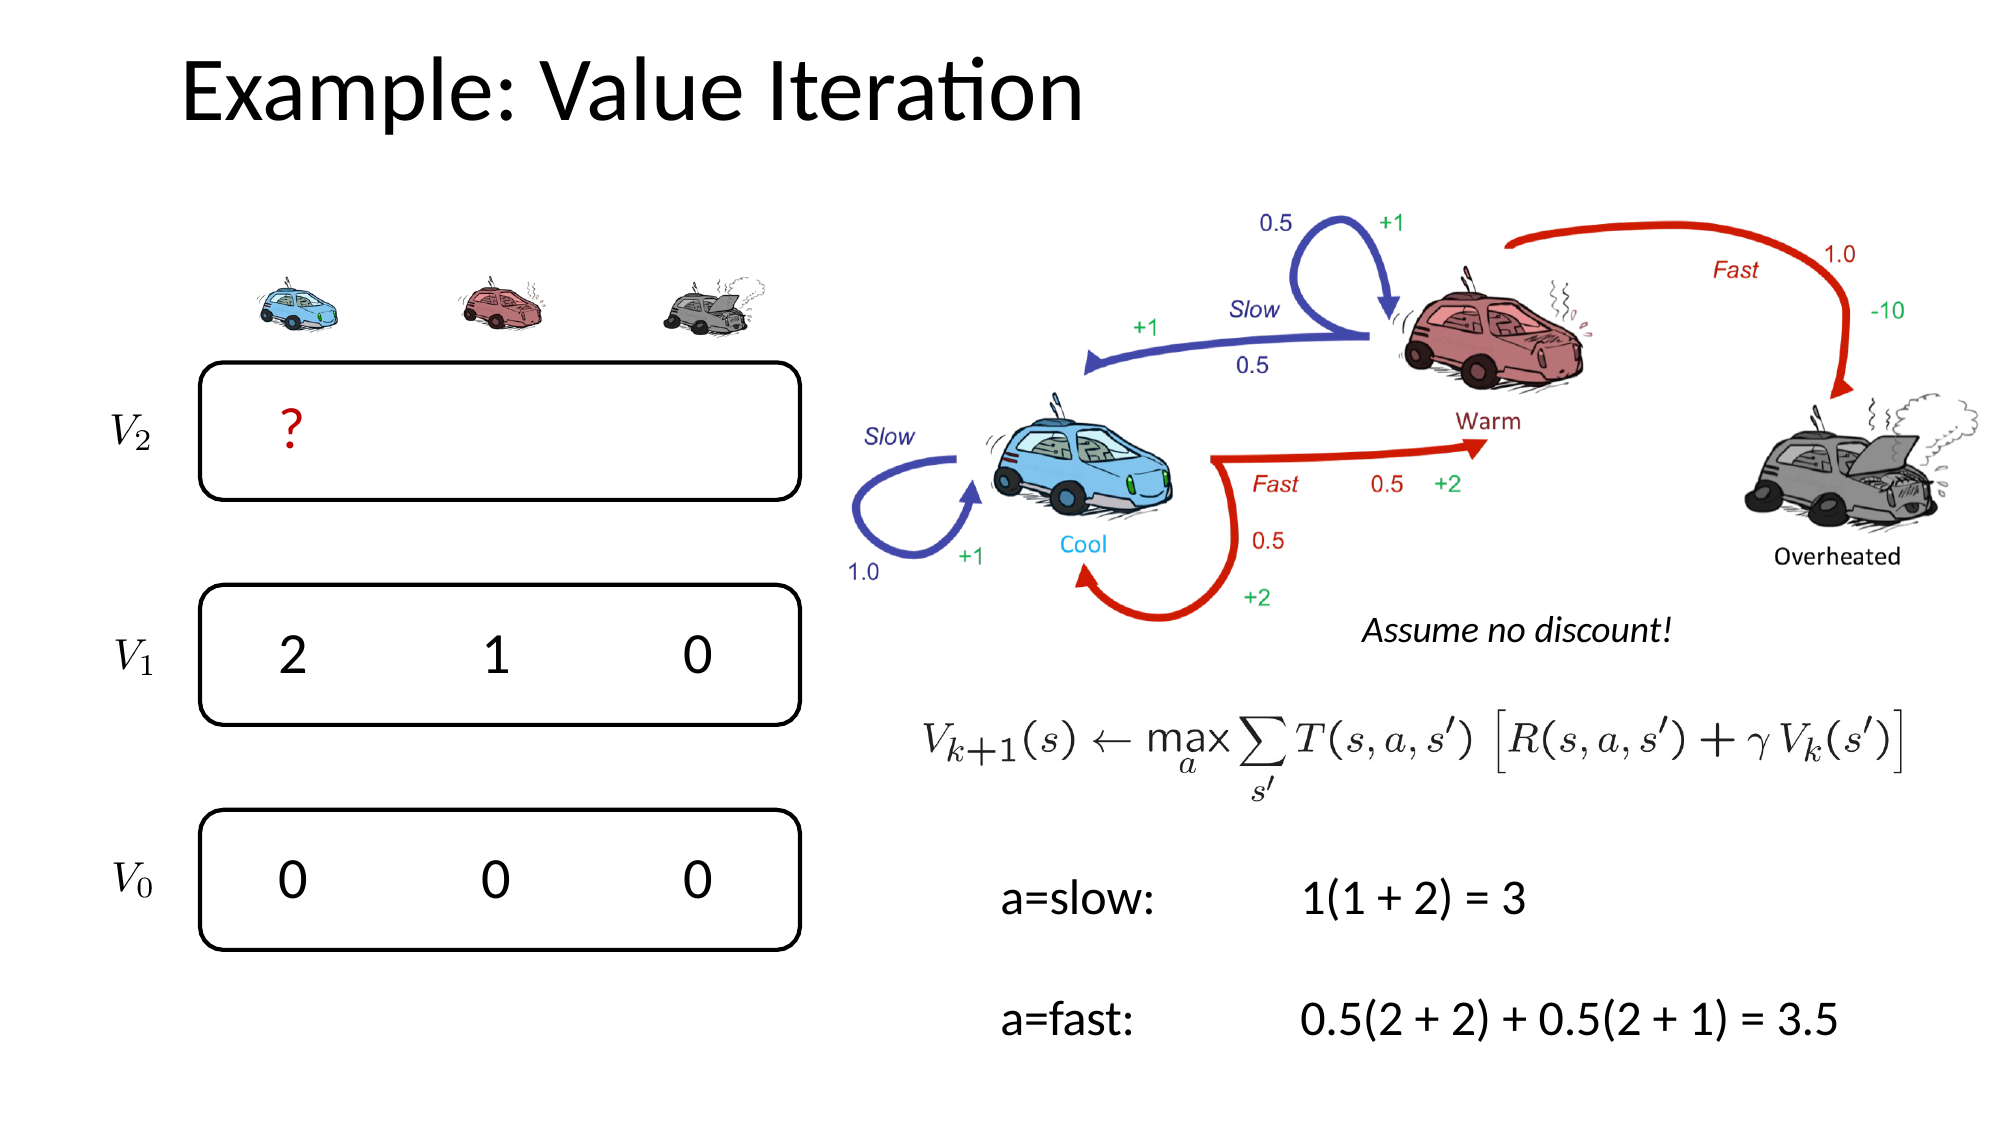

# Example: Value Iteration

?

Assume no discount!
2
1
0

0
0
0

a=slow:
1(1 + 2) = 3
a=fast:
0.5(2 + 2) + 0.5(2 + 1) = 3.5